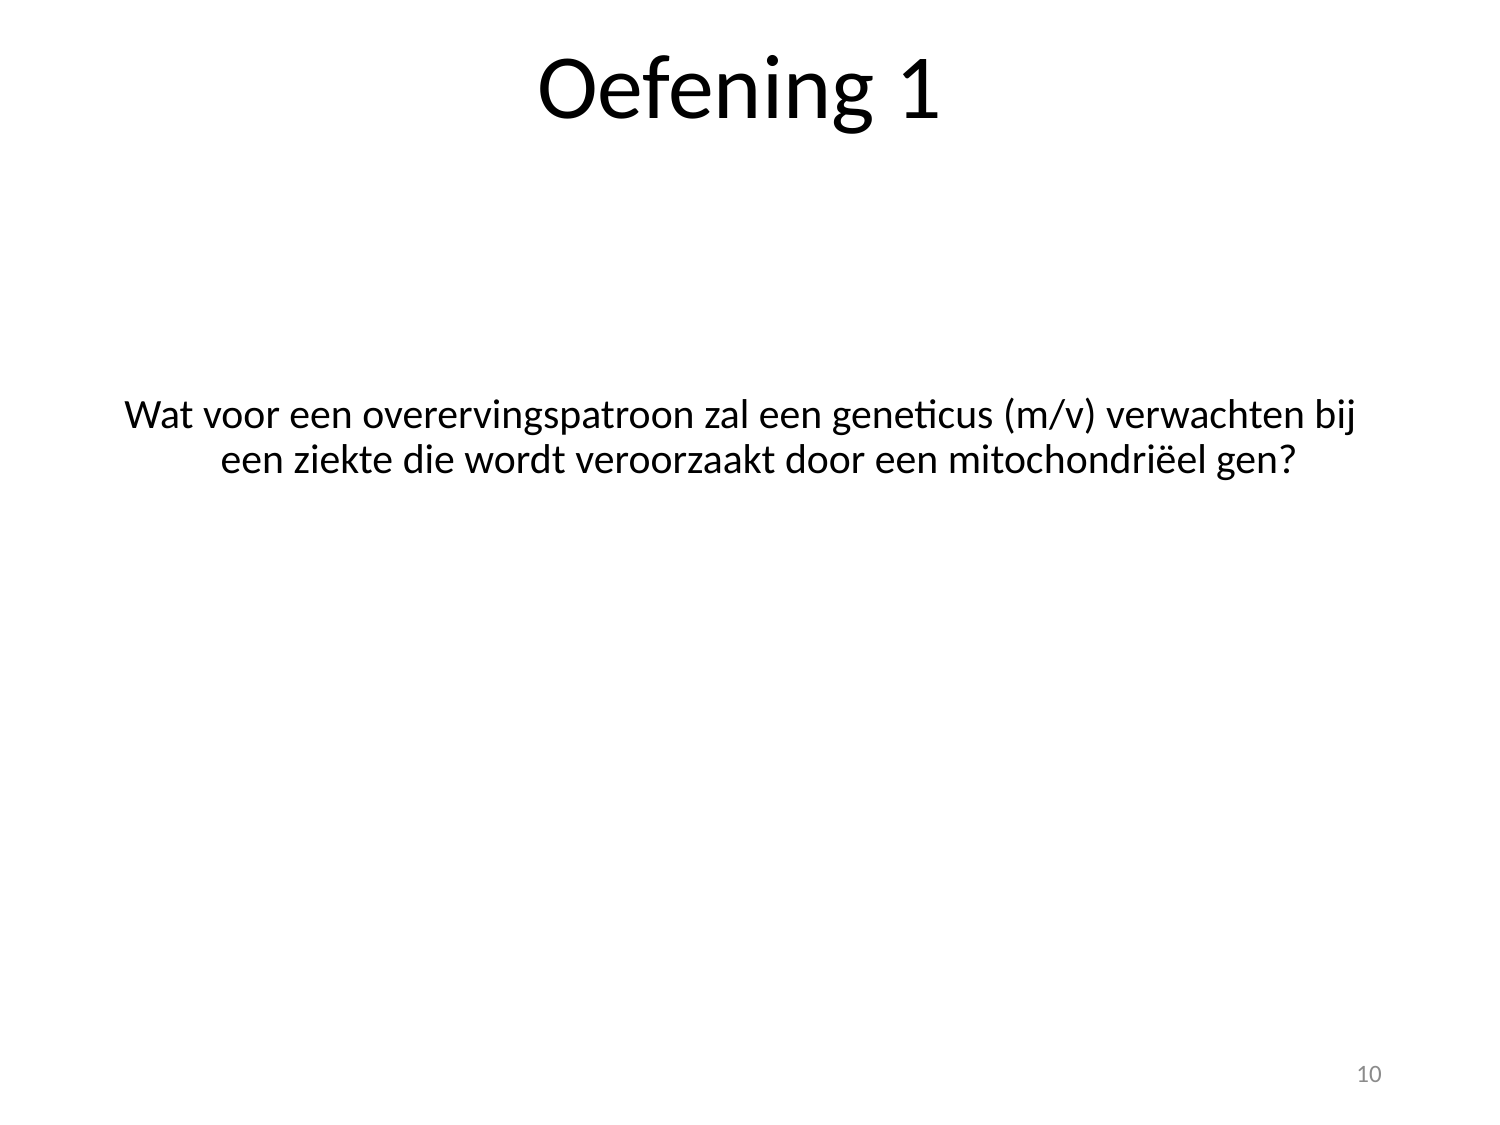

# Oefening 1
Wat voor een overervingspatroon zal een geneticus (m/v) verwachten bij een ziekte die wordt veroorzaakt door een mitochondriëel gen?
10